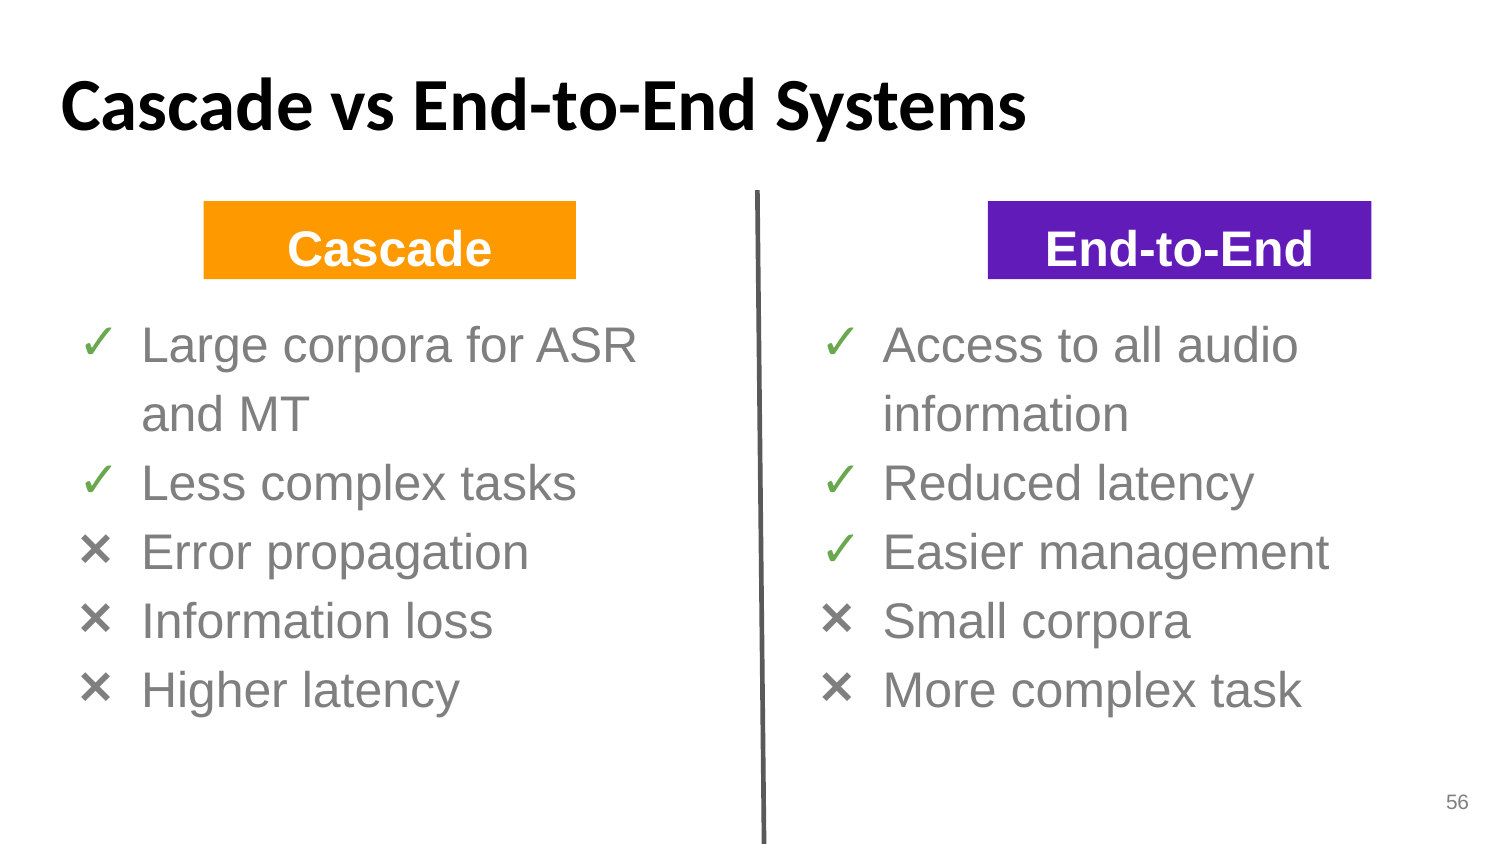

# Cascade vs End-to-End Systems
Cascade
End-to-End
Large corpora for ASR and MT
Less complex tasks
Error propagation
Information loss
Higher latency

Access to all audio information
Reduced latency
Easier management
Small corpora
More complex task
56